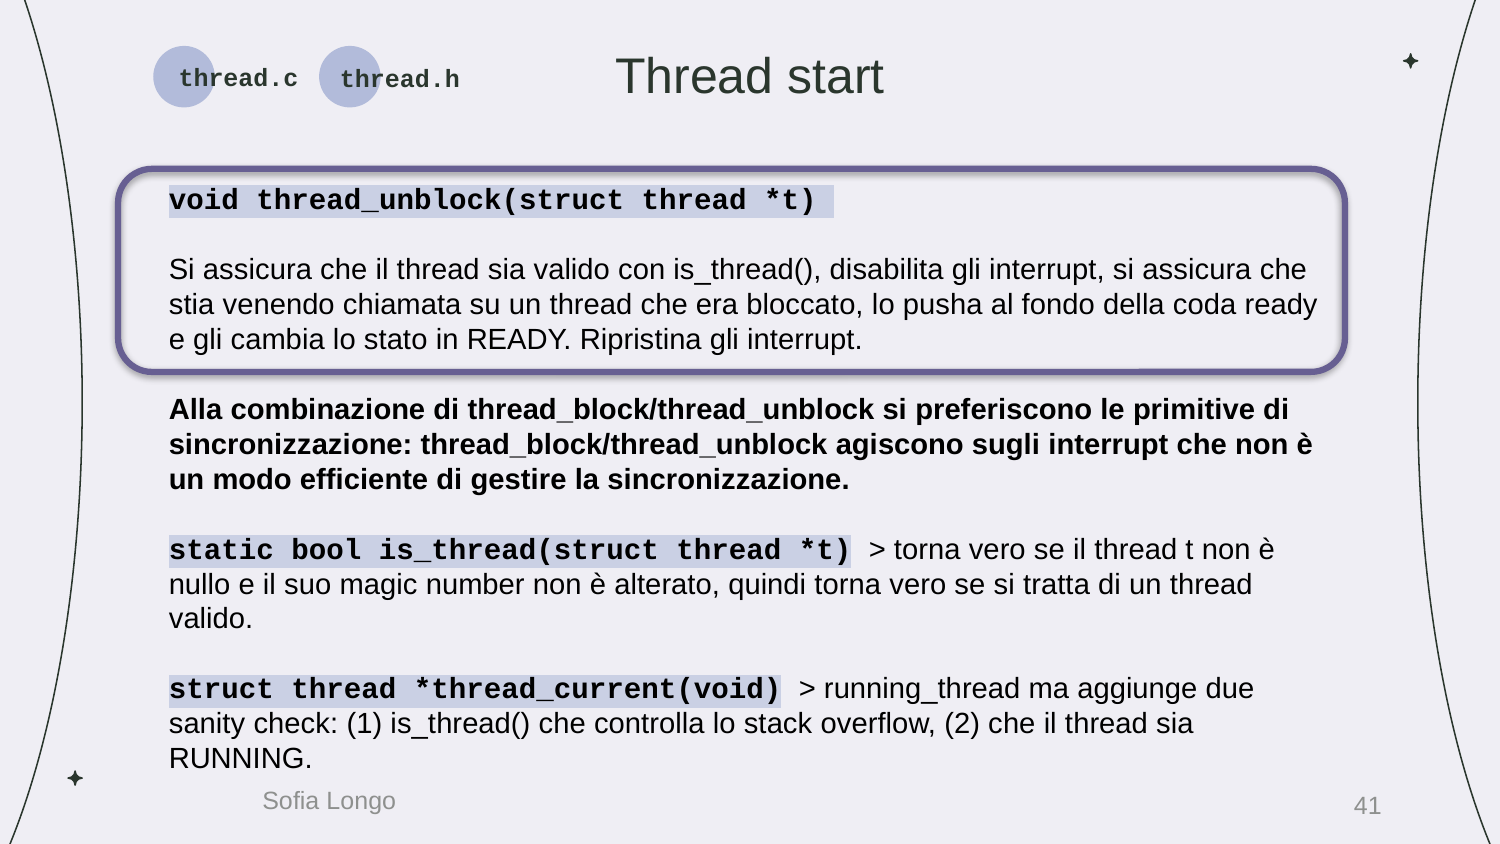

# Thread start

thread.h
thread.c

void thread_unblock(struct thread *t)

Si assicura che il thread sia valido con is_thread(), disabilita gli interrupt, si assicura che stia venendo chiamata su un thread che era bloccato, lo pusha al fondo della coda ready e gli cambia lo stato in READY. Ripristina gli interrupt.

Alla combinazione di thread_block/thread_unblock si preferiscono le primitive di sincronizzazione: thread_block/thread_unblock agiscono sugli interrupt che non è un modo efficiente di gestire la sincronizzazione.

static bool is_thread(struct thread *t) > torna vero se il thread t non è nullo e il suo magic number non è alterato, quindi torna vero se si tratta di un thread valido.

struct thread *thread_current(void) > running_thread ma aggiunge due sanity check: (1) is_thread() che controlla lo stack overflow, (2) che il thread sia RUNNING.
41